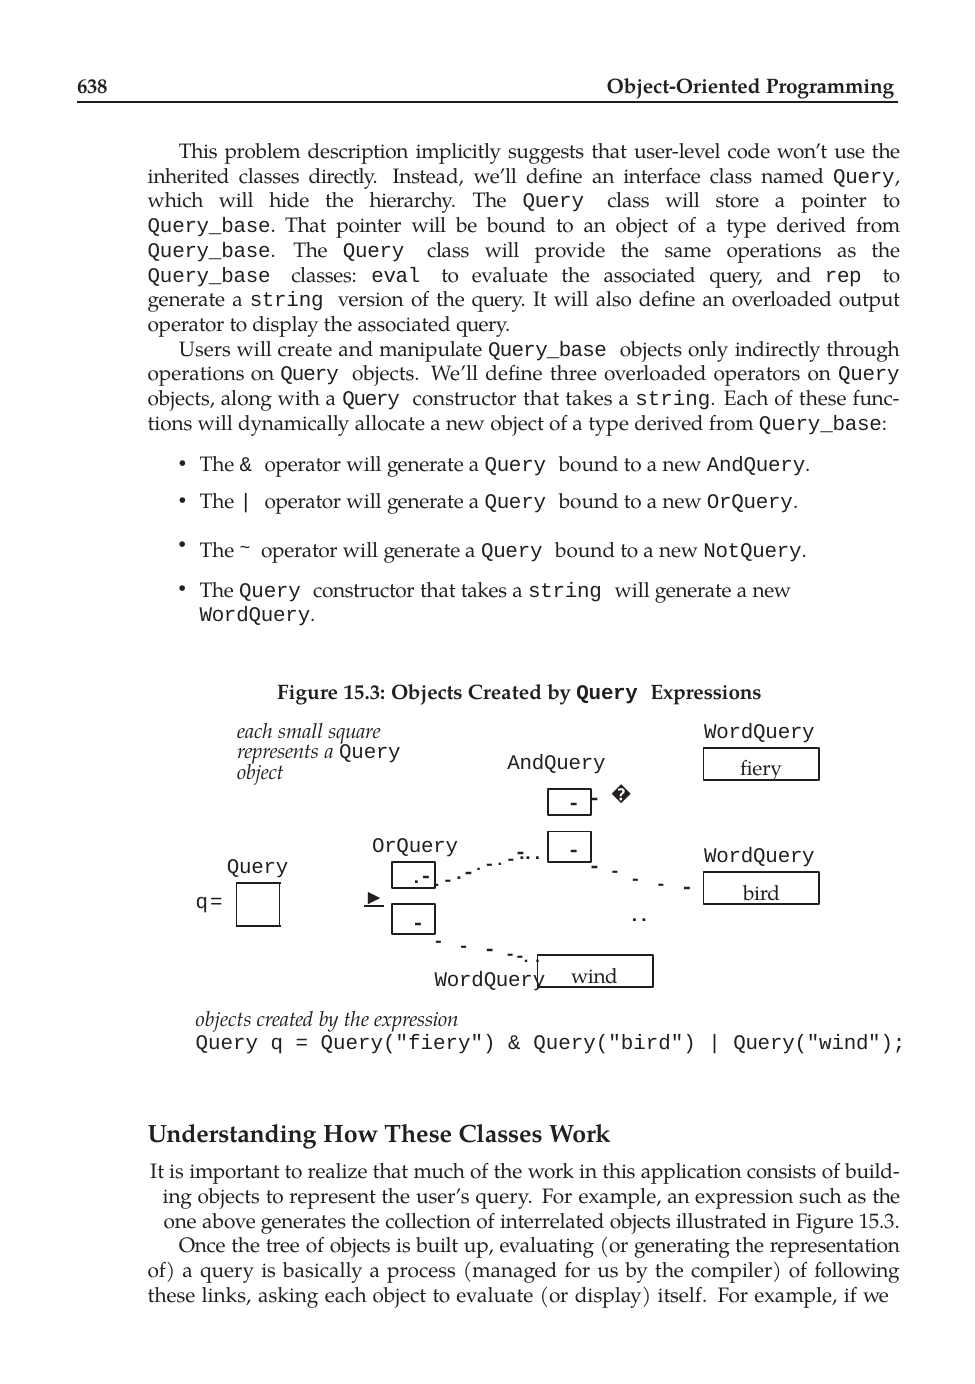

638
Object-Oriented Programming

This problem description implicitly suggests that user-level code won’t use the inherited classes directly. Instead, we’ll define an interface class named Query, which will hide the hierarchy. The Query class will store a pointer to Query_base. That pointer will be bound to an object of a type derived from Query_base. The Query class will provide the same operations as the Query_base classes: eval to evaluate the associated query, and rep to generate a string version of the query. It will also define an overloaded output operator to display the associated query.
Users will create and manipulate Query_base objects only indirectly through operations on Query objects. We’ll define three overloaded operators on Query objects, along with a Query constructor that takes a string. Each of these func- tions will dynamically allocate a new object of a type derived from Query_base:
The & operator will generate a Query bound to a new AndQuery.
The | operator will generate a Query bound to a new OrQuery.
The ~ operator will generate a Query bound to a new NotQuery.
The Query constructor that takes a string will generate a new WordQuery.

Figure 15.3: Objects Created by Query Expressions
each small square represents a Query object
WordQuery
fiery
AndQuery
----�
-
-
.-.-.-..
OrQuery
-
WordQuery
--
.-.-
Query
---..
.-
bird
	►

q=
-
-----.. WordQuery
wind
objects created by the expression
Query q = Query("fiery") & Query("bird") | Query("wind");

Understanding How These Classes Work
It is important to realize that much of the work in this application consists of build- ing objects to represent the user’s query. For example, an expression such as the one above generates the collection of interrelated objects illustrated in Figure 15.3.
Once the tree of objects is built up, evaluating (or generating the representation of) a query is basically a process (managed for us by the compiler) of following these links, asking each object to evaluate (or display) itself. For example, if we